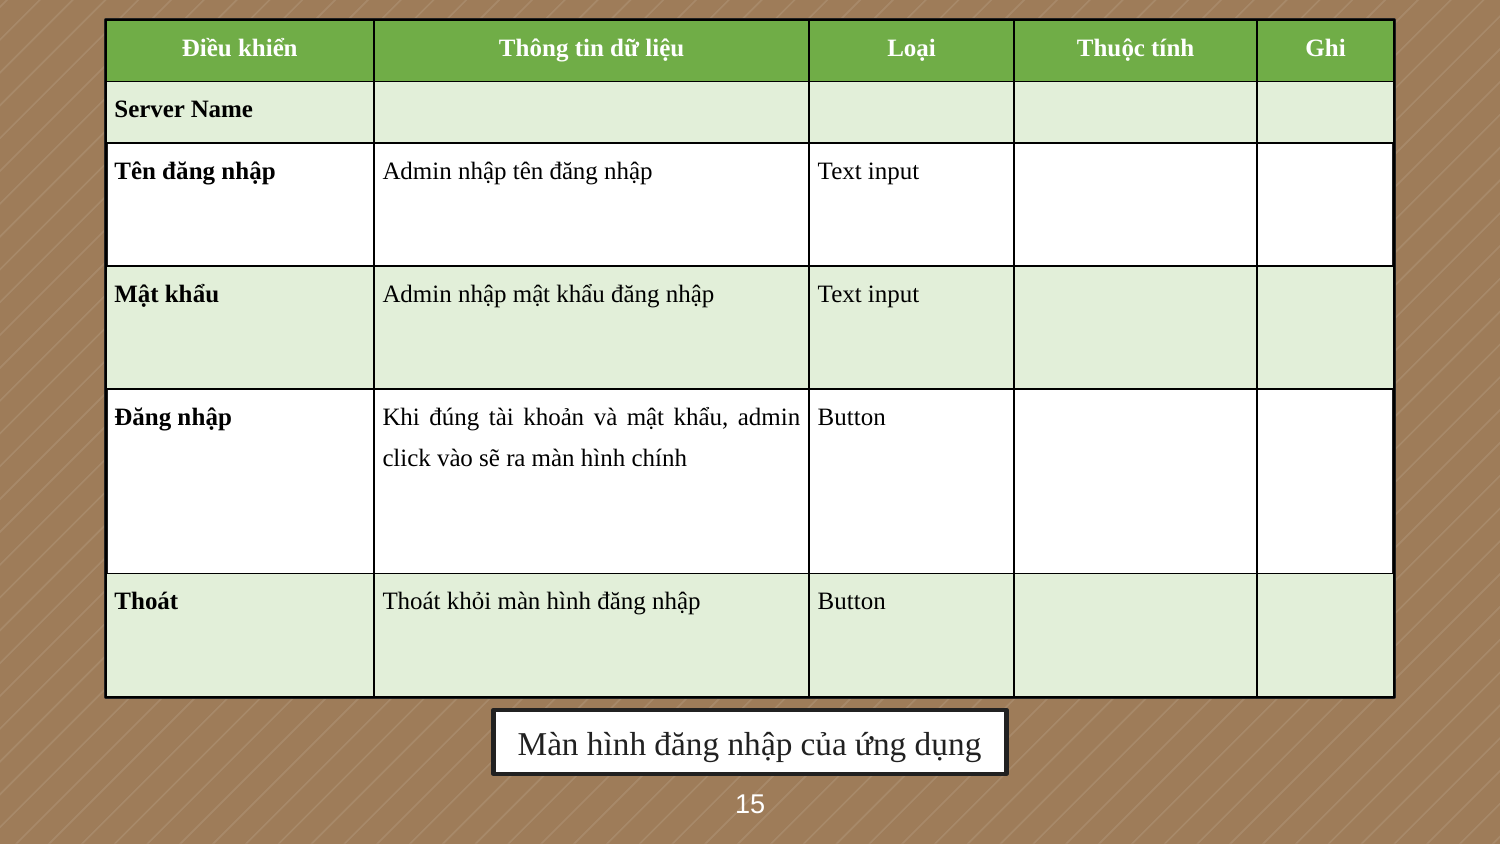

| Điều khiển | Thông tin dữ liệu | Loại | Thuộc tính | Ghi |
| --- | --- | --- | --- | --- |
| Server Name |  |  |  |  |
| Tên đăng nhập | Admin nhập tên đăng nhập | Text input |  |  |
| Mật khẩu | Admin nhập mật khẩu đăng nhập | Text input |  |  |
| Đăng nhập | Khi đúng tài khoản và mật khẩu, admin click vào sẽ ra màn hình chính | Button |  |  |
| Thoát | Thoát khỏi màn hình đăng nhập | Button |  |  |
Màn hình đăng nhập của ứng dụng
15